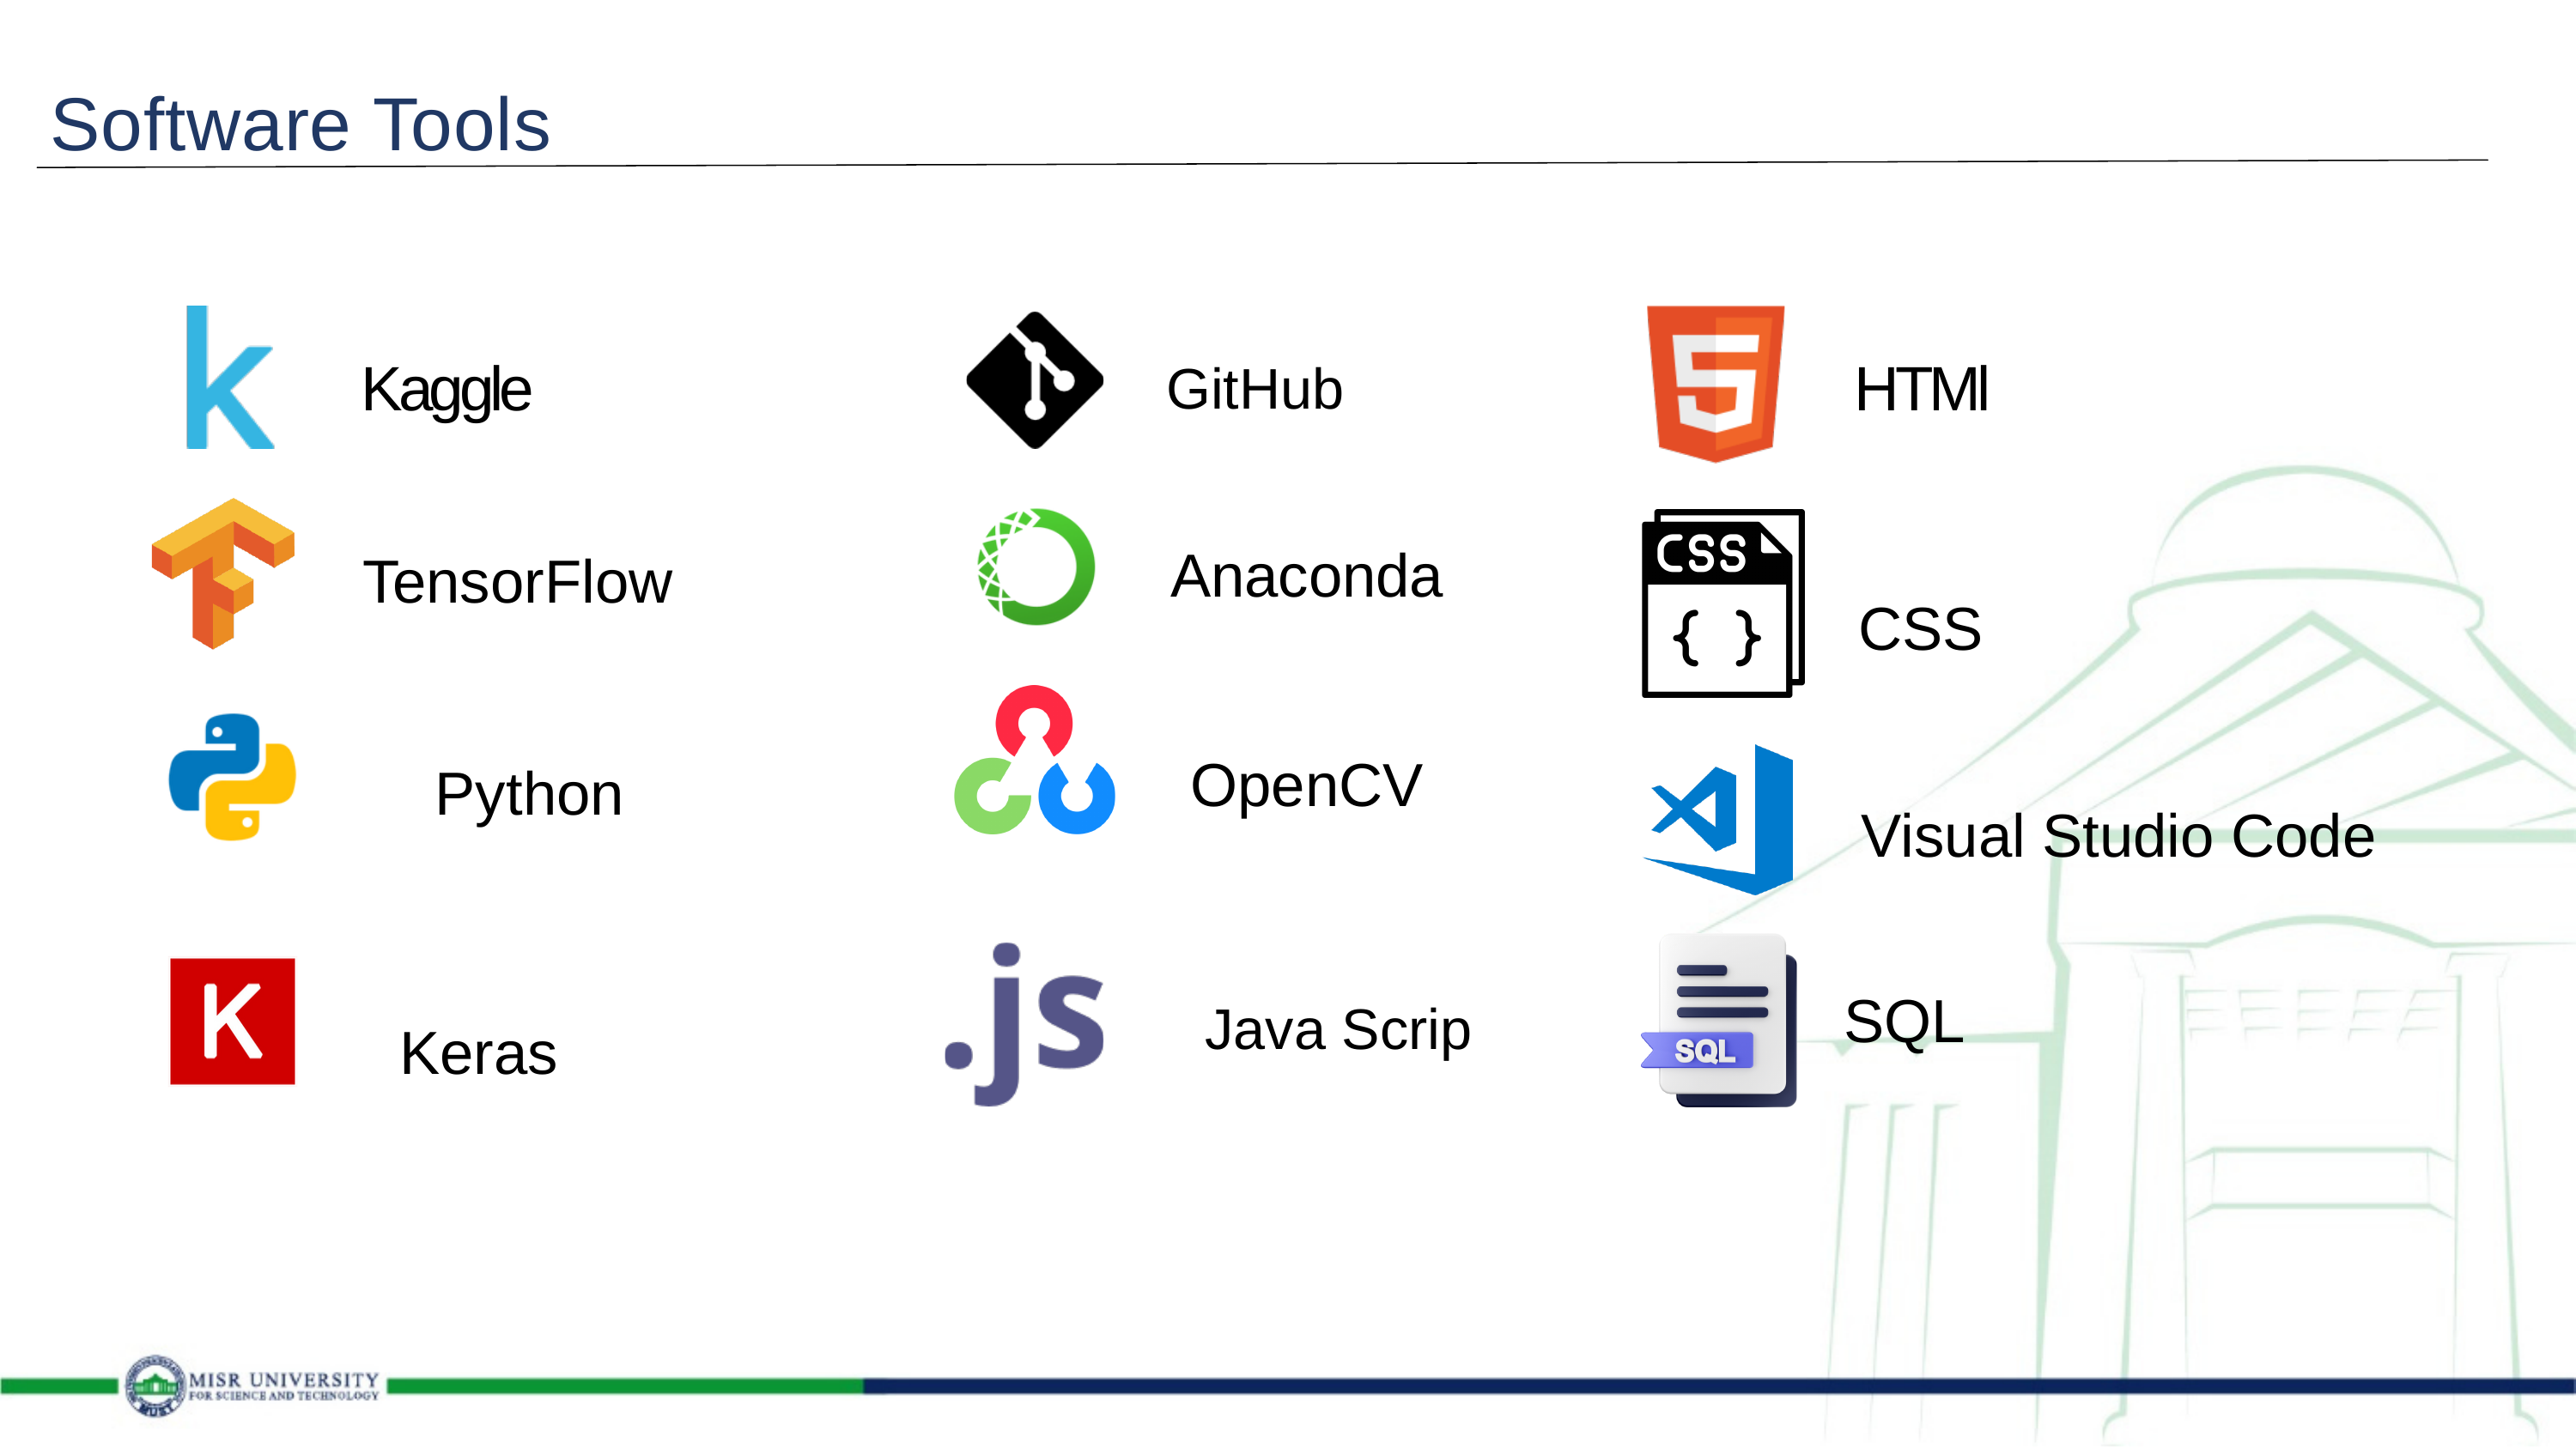

Software Tools

Kaggle
HTMl
GitHub

Anaconda
TensorFlow
CSS

OpenCV
Python

Visual Studio Code

SQL
Java Scrip
Keras